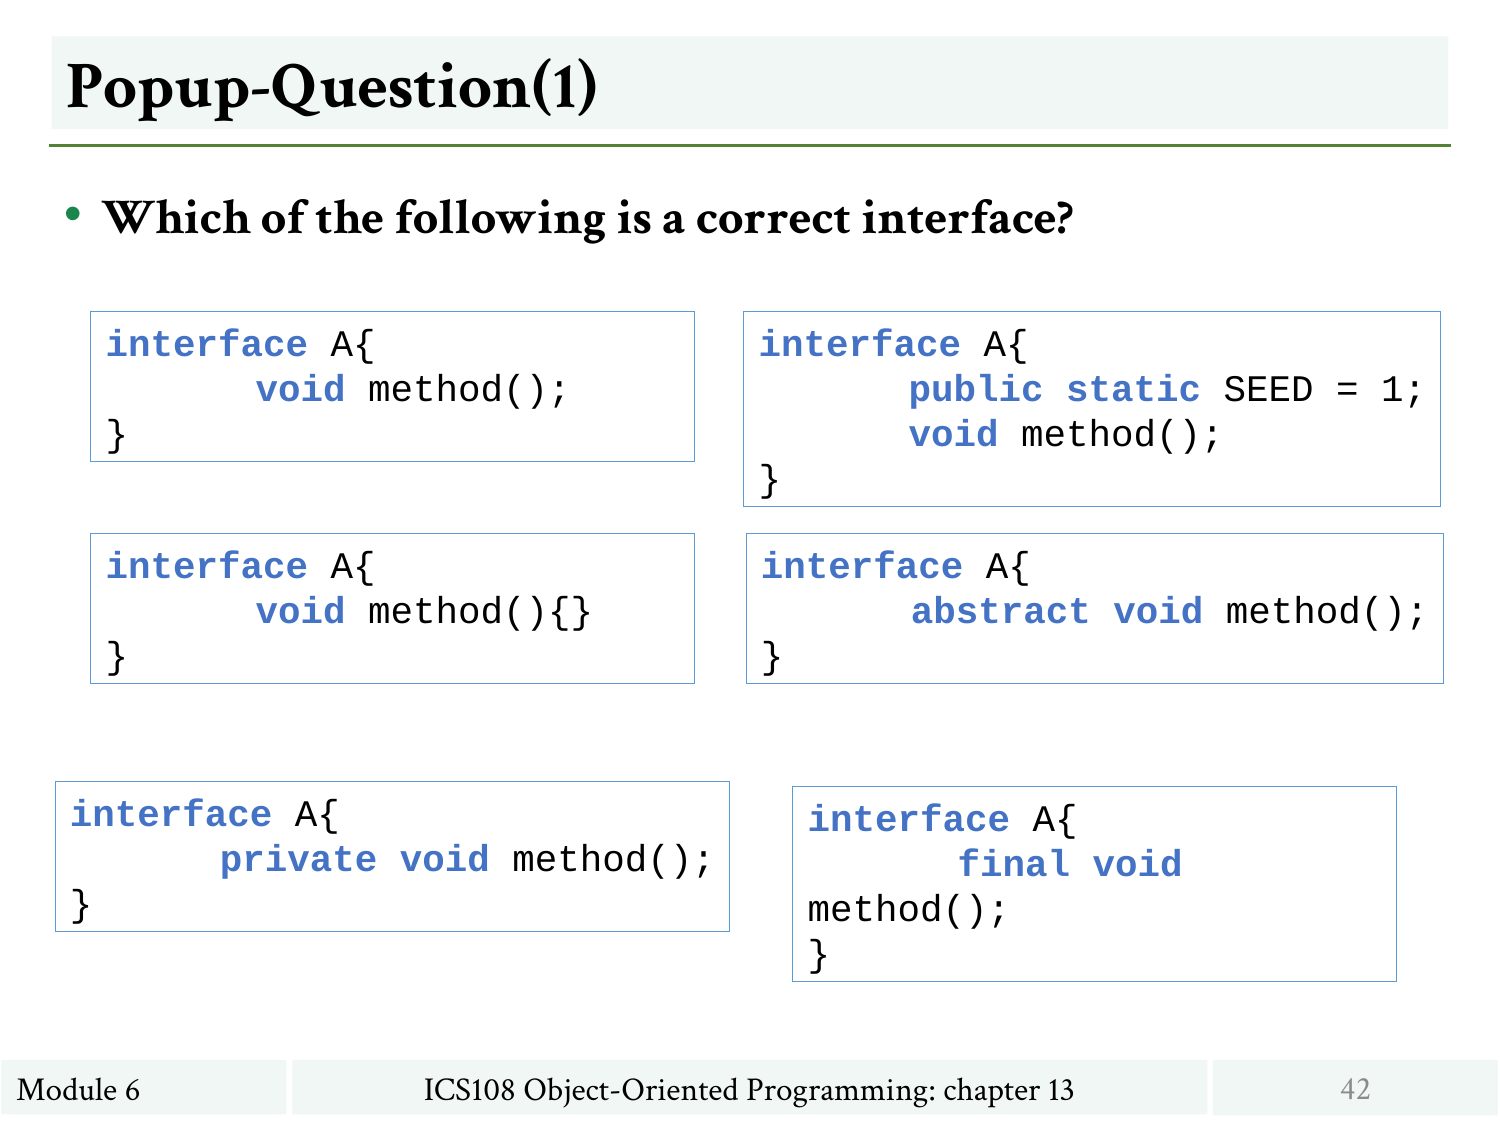

# Popup-Question(1)
Which of the following is a correct interface?
interface A{
	void method();
}
interface A{
	public static SEED = 1;
	void method();
}
interface A{
	void method(){}
}
interface A{
	abstract void method();
}
interface A{
	private void method();
}
interface A{
	final void method();
}
42